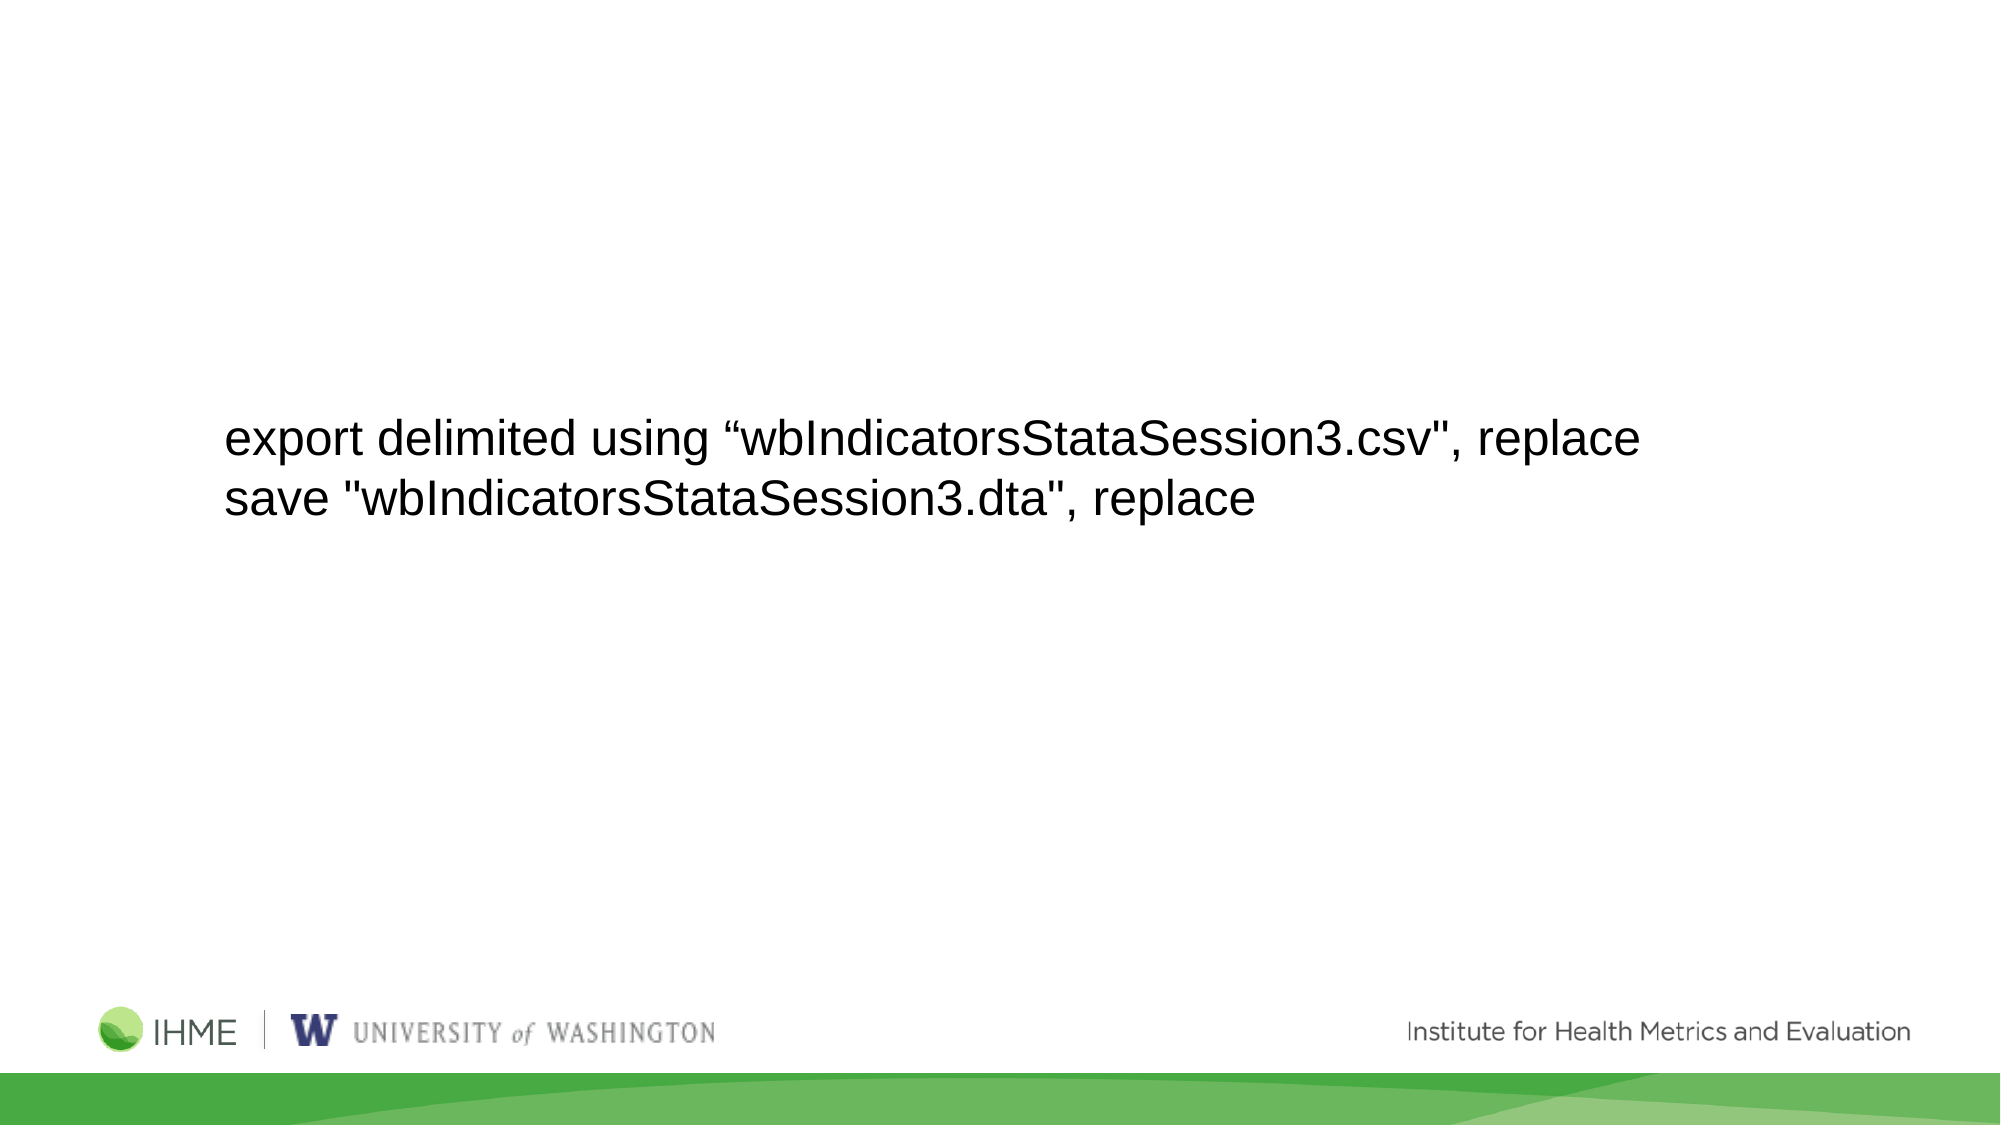

export delimited using “wbIndicatorsStataSession3.csv", replace
save "wbIndicatorsStataSession3.dta", replace